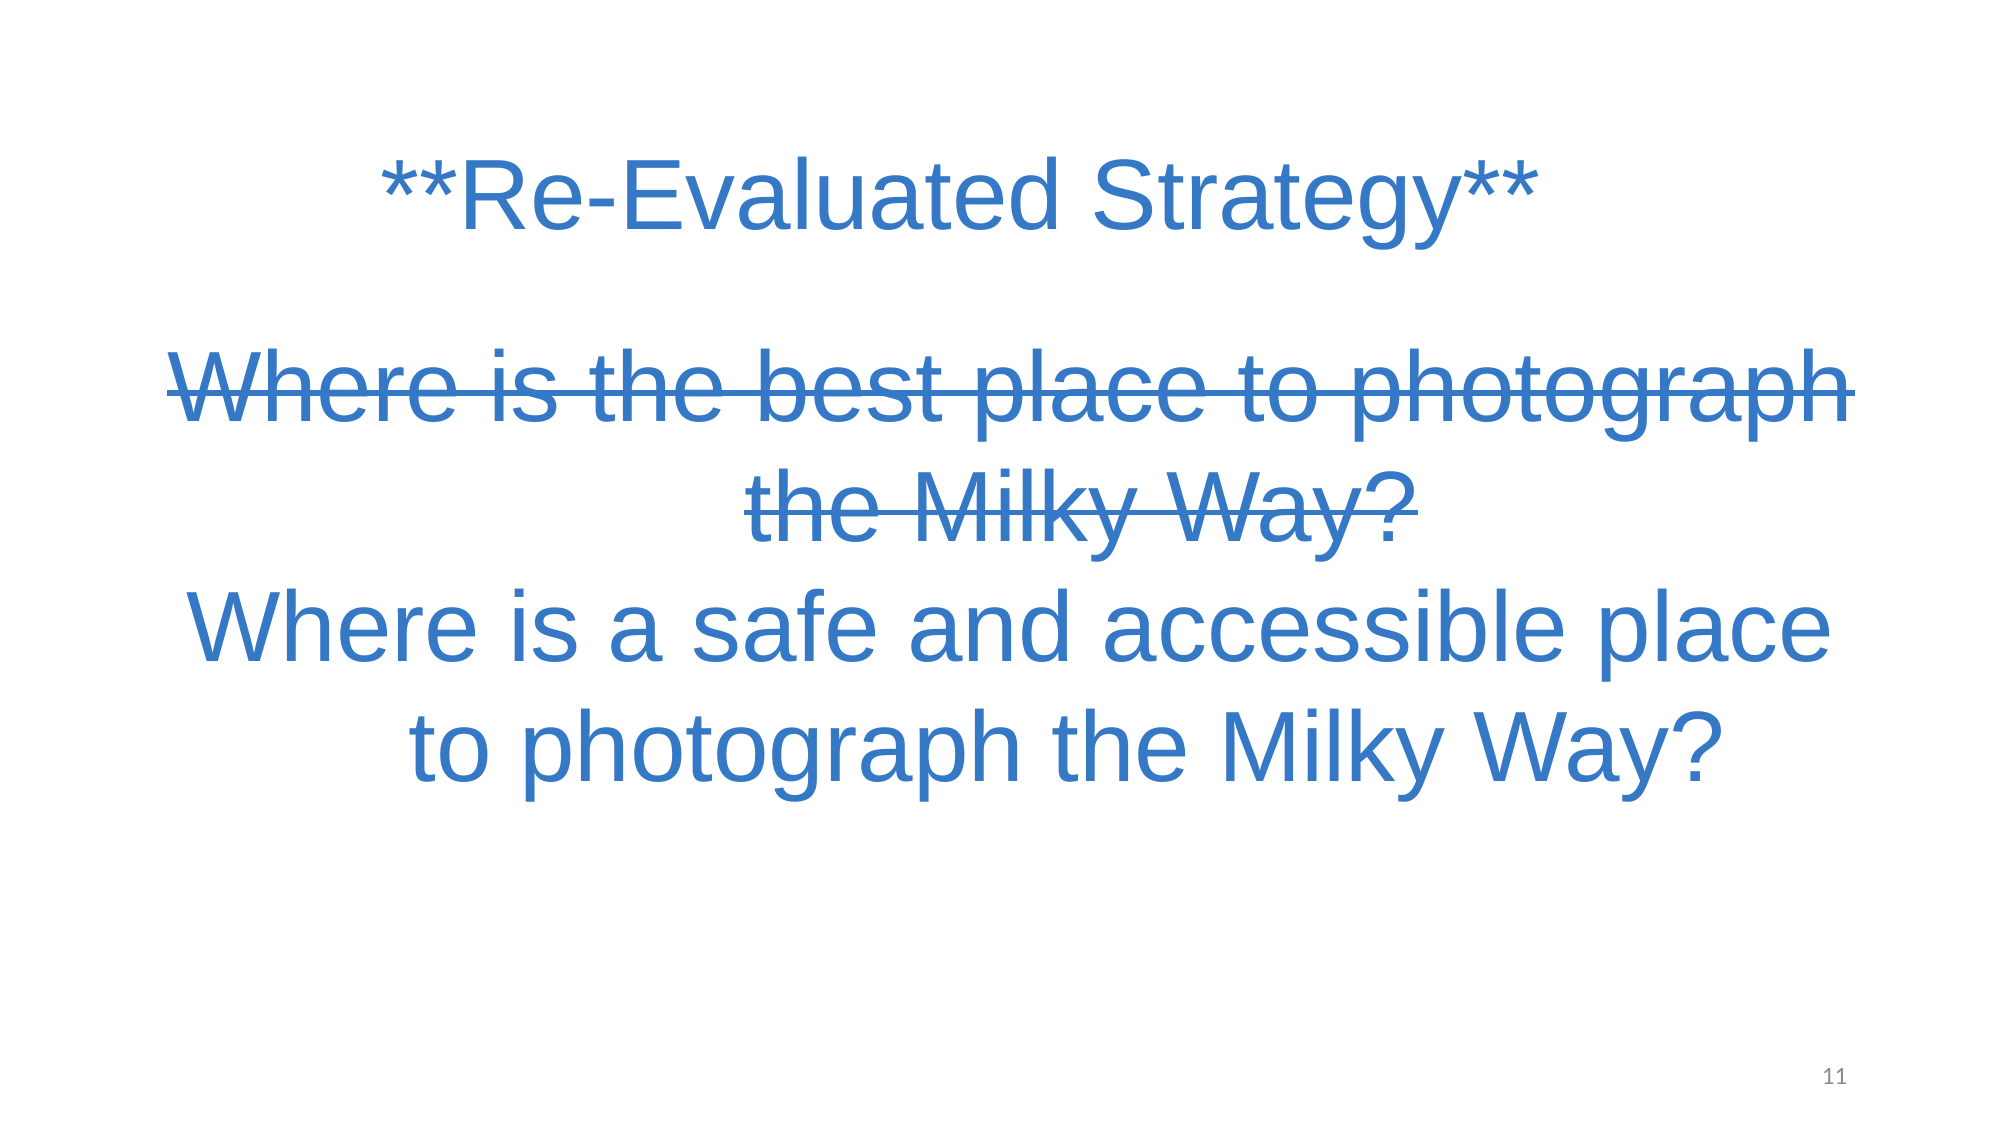

**Re-Evaluated Strategy**
Where is the best place to photograph the Milky Way?
Where is a safe and accessible place to photograph the Milky Way?
11